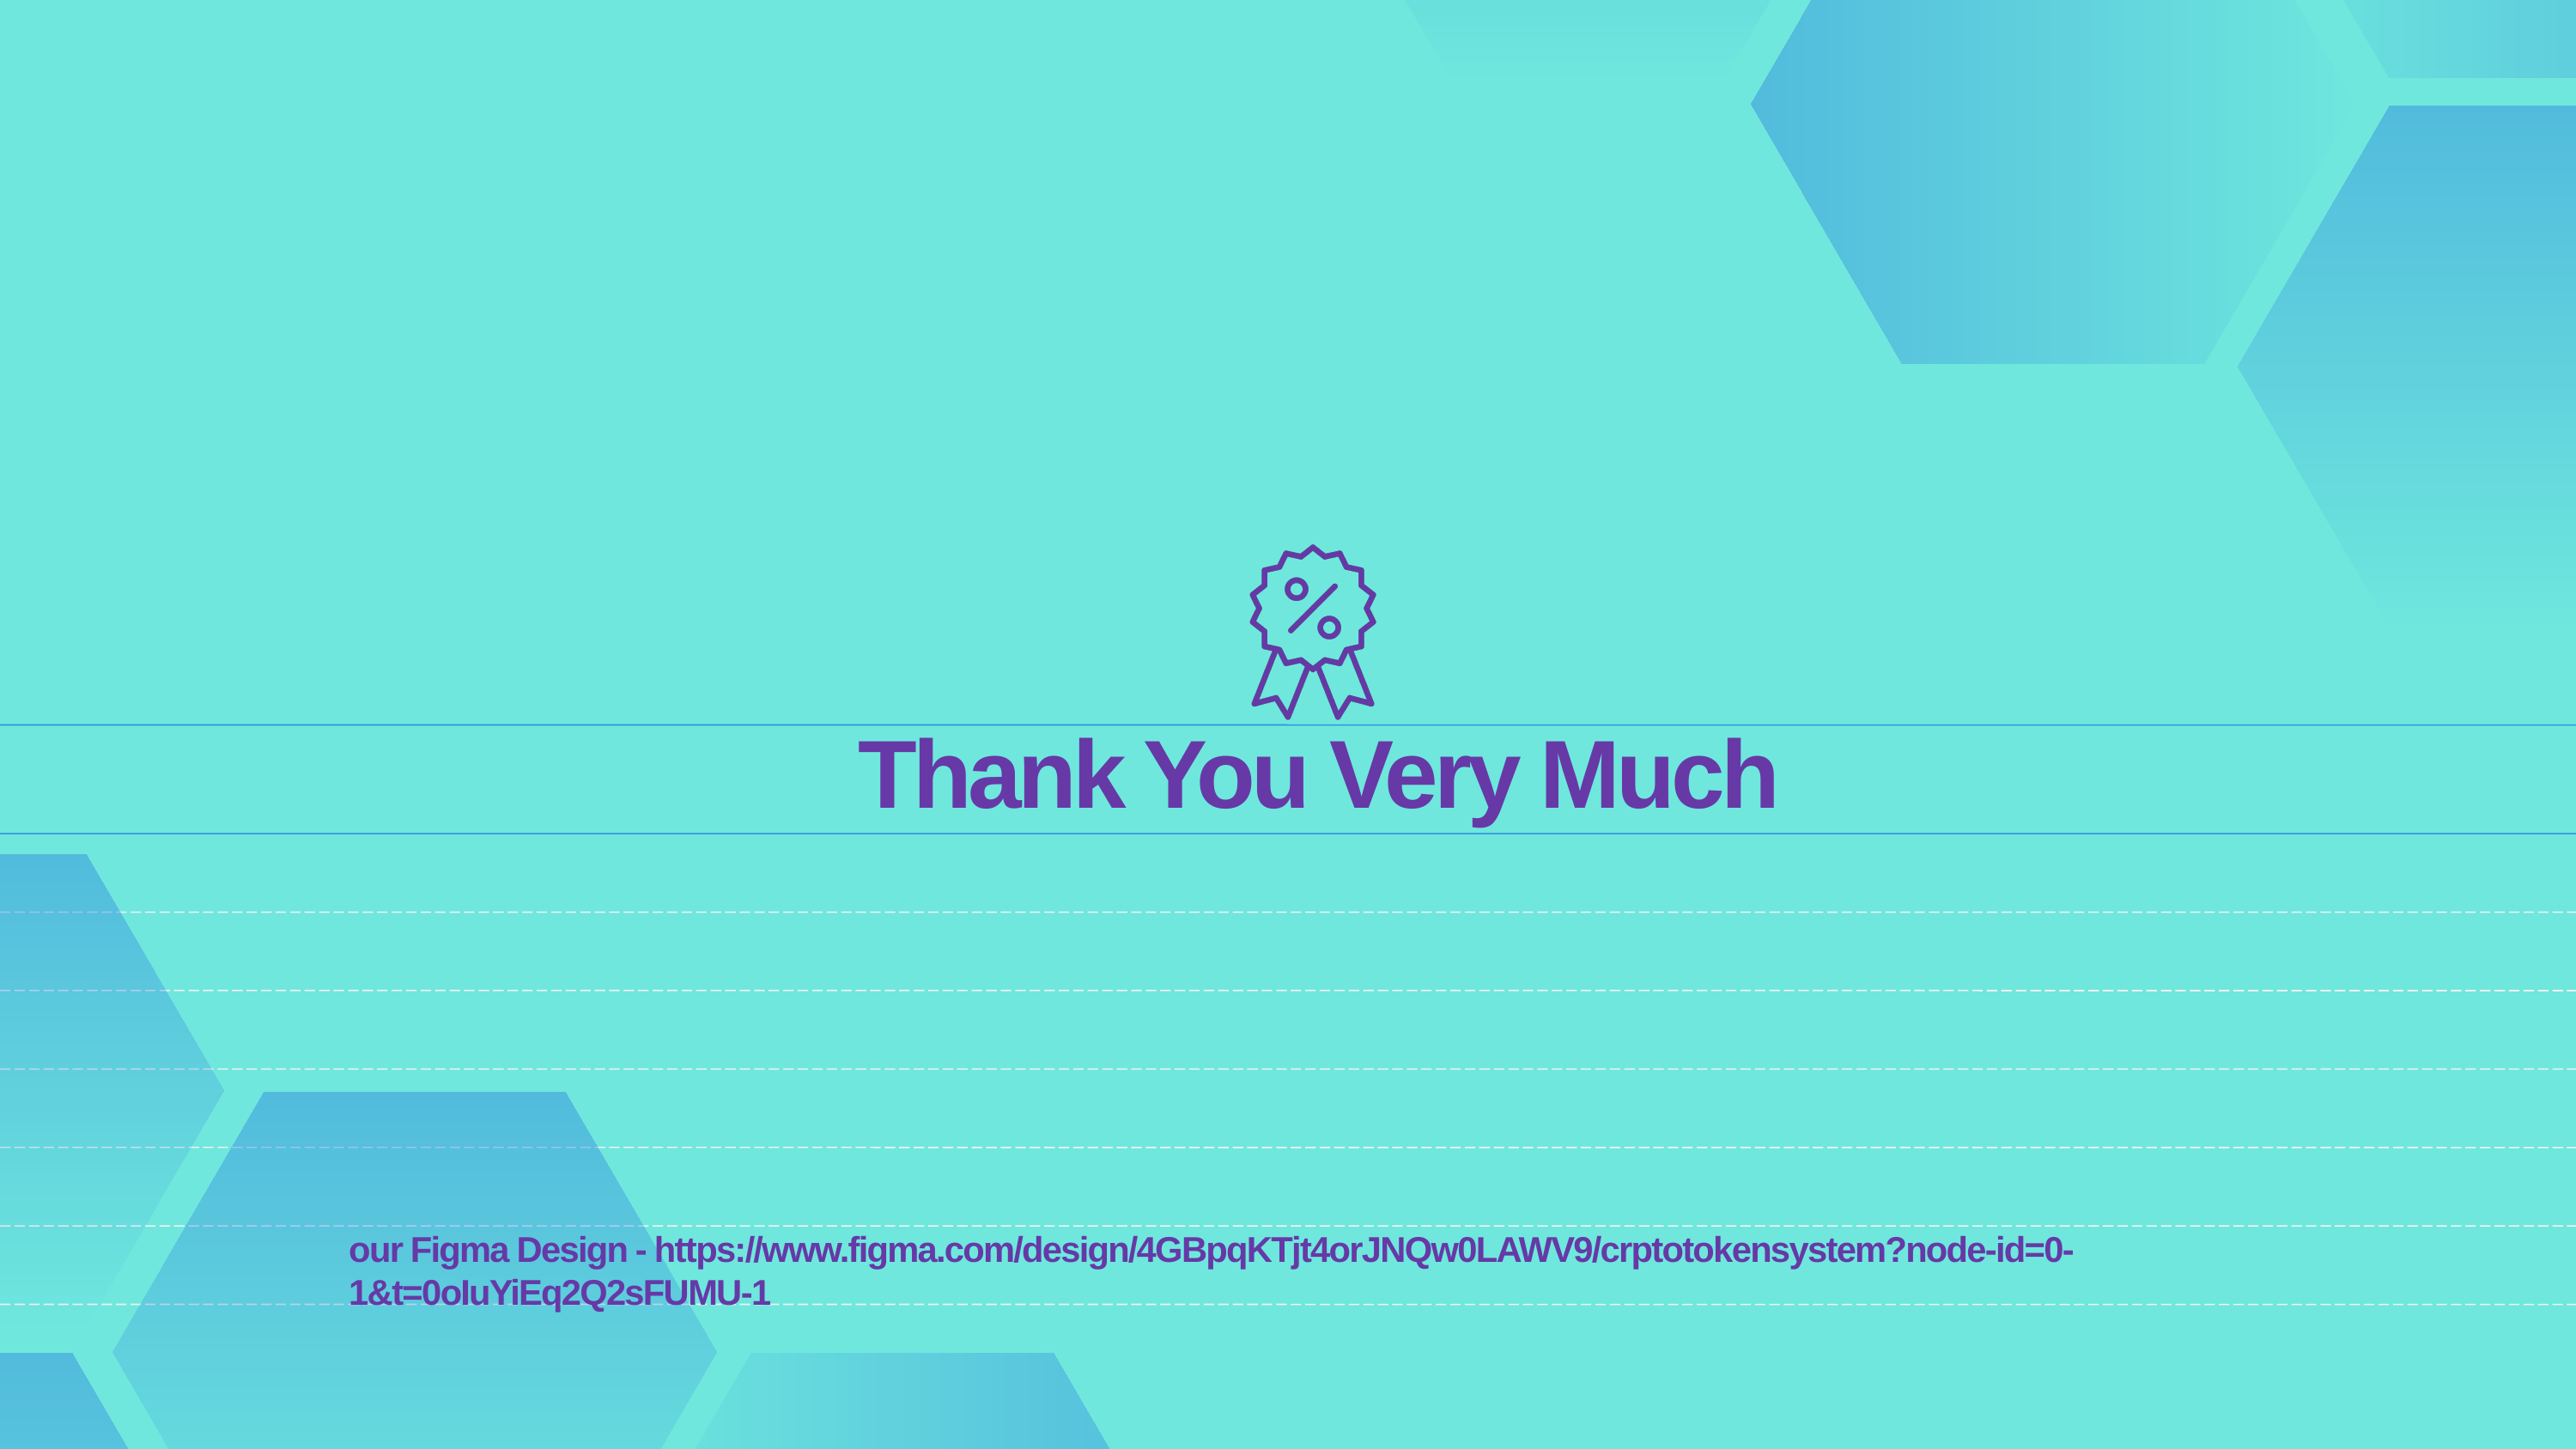

Thank You Very Much

our Figma Design - https://www.figma.com/design/4GBpqKTjt4orJNQw0LAWV9/crptotokensystem?node-id=0-1&t=0oIuYiEq2Q2sFUMU-1